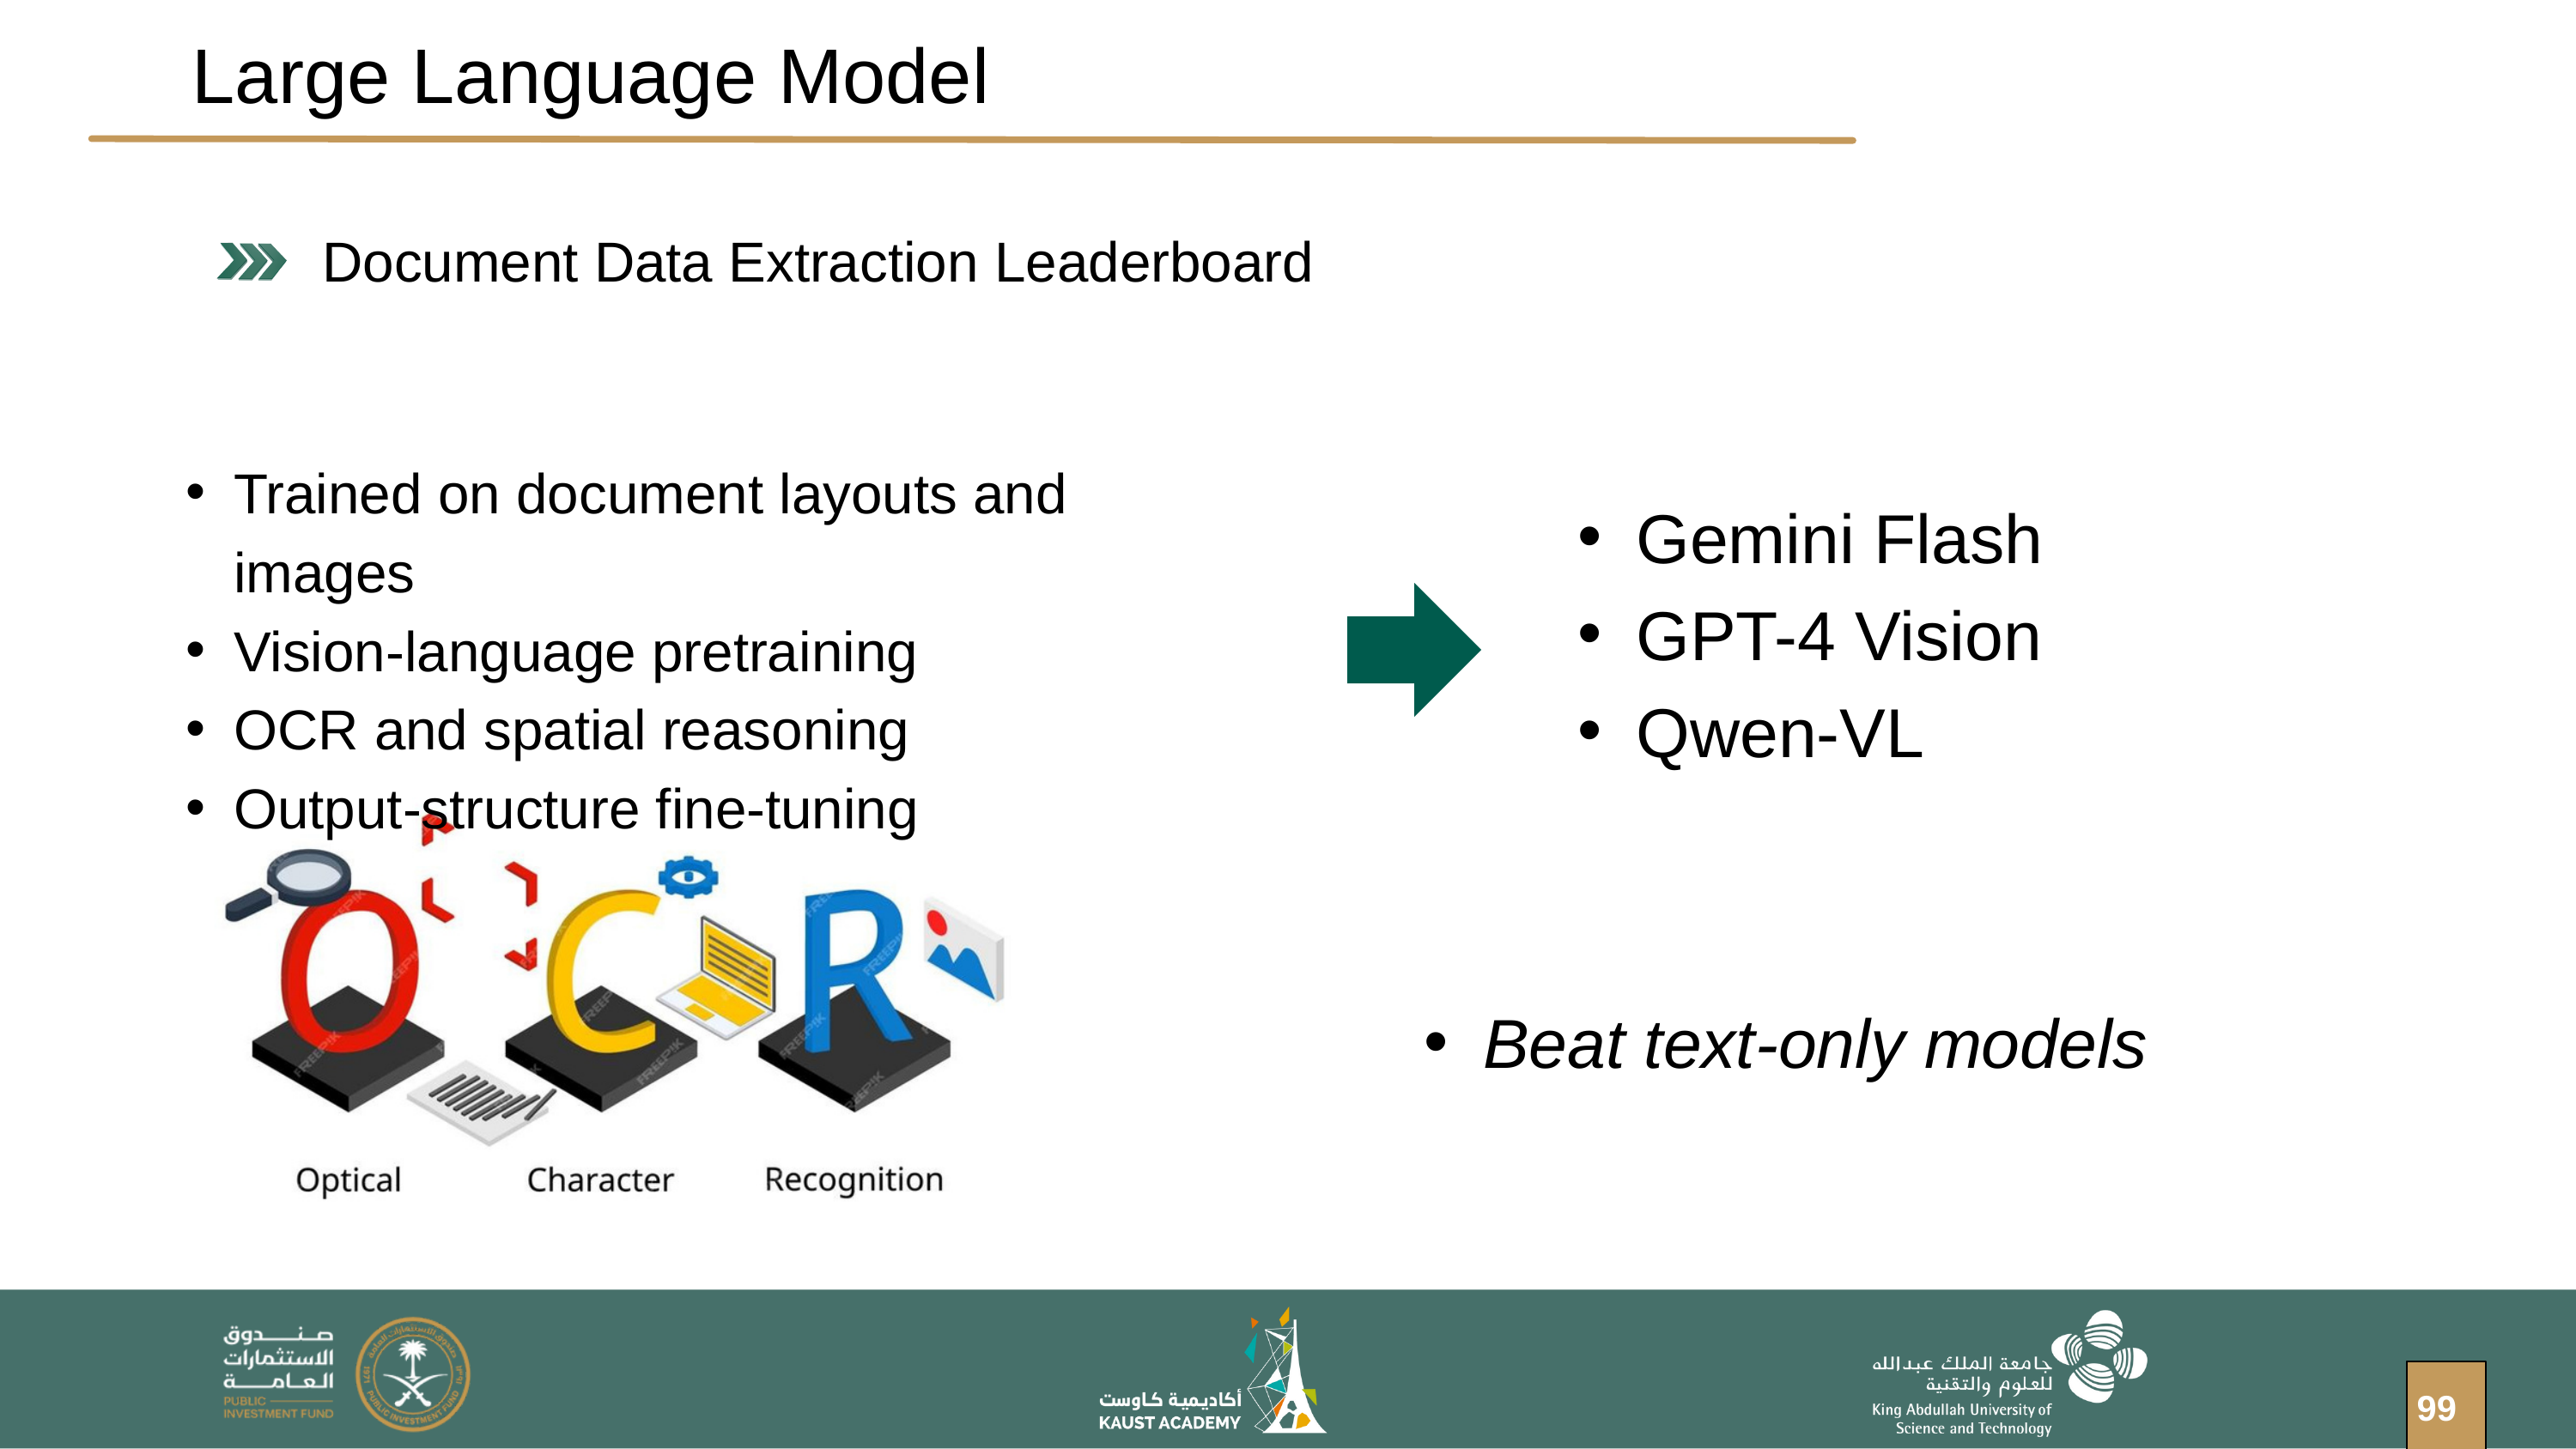

Large Language Model

Document Data Extraction Leaderboard

Trained on document layouts and images
Vision-language pretraining
OCR and spatial reasoning
Output-structure fine-tuning

Gemini Flash
GPT-4 Vision
Qwen-VL

Beat text-only models

99